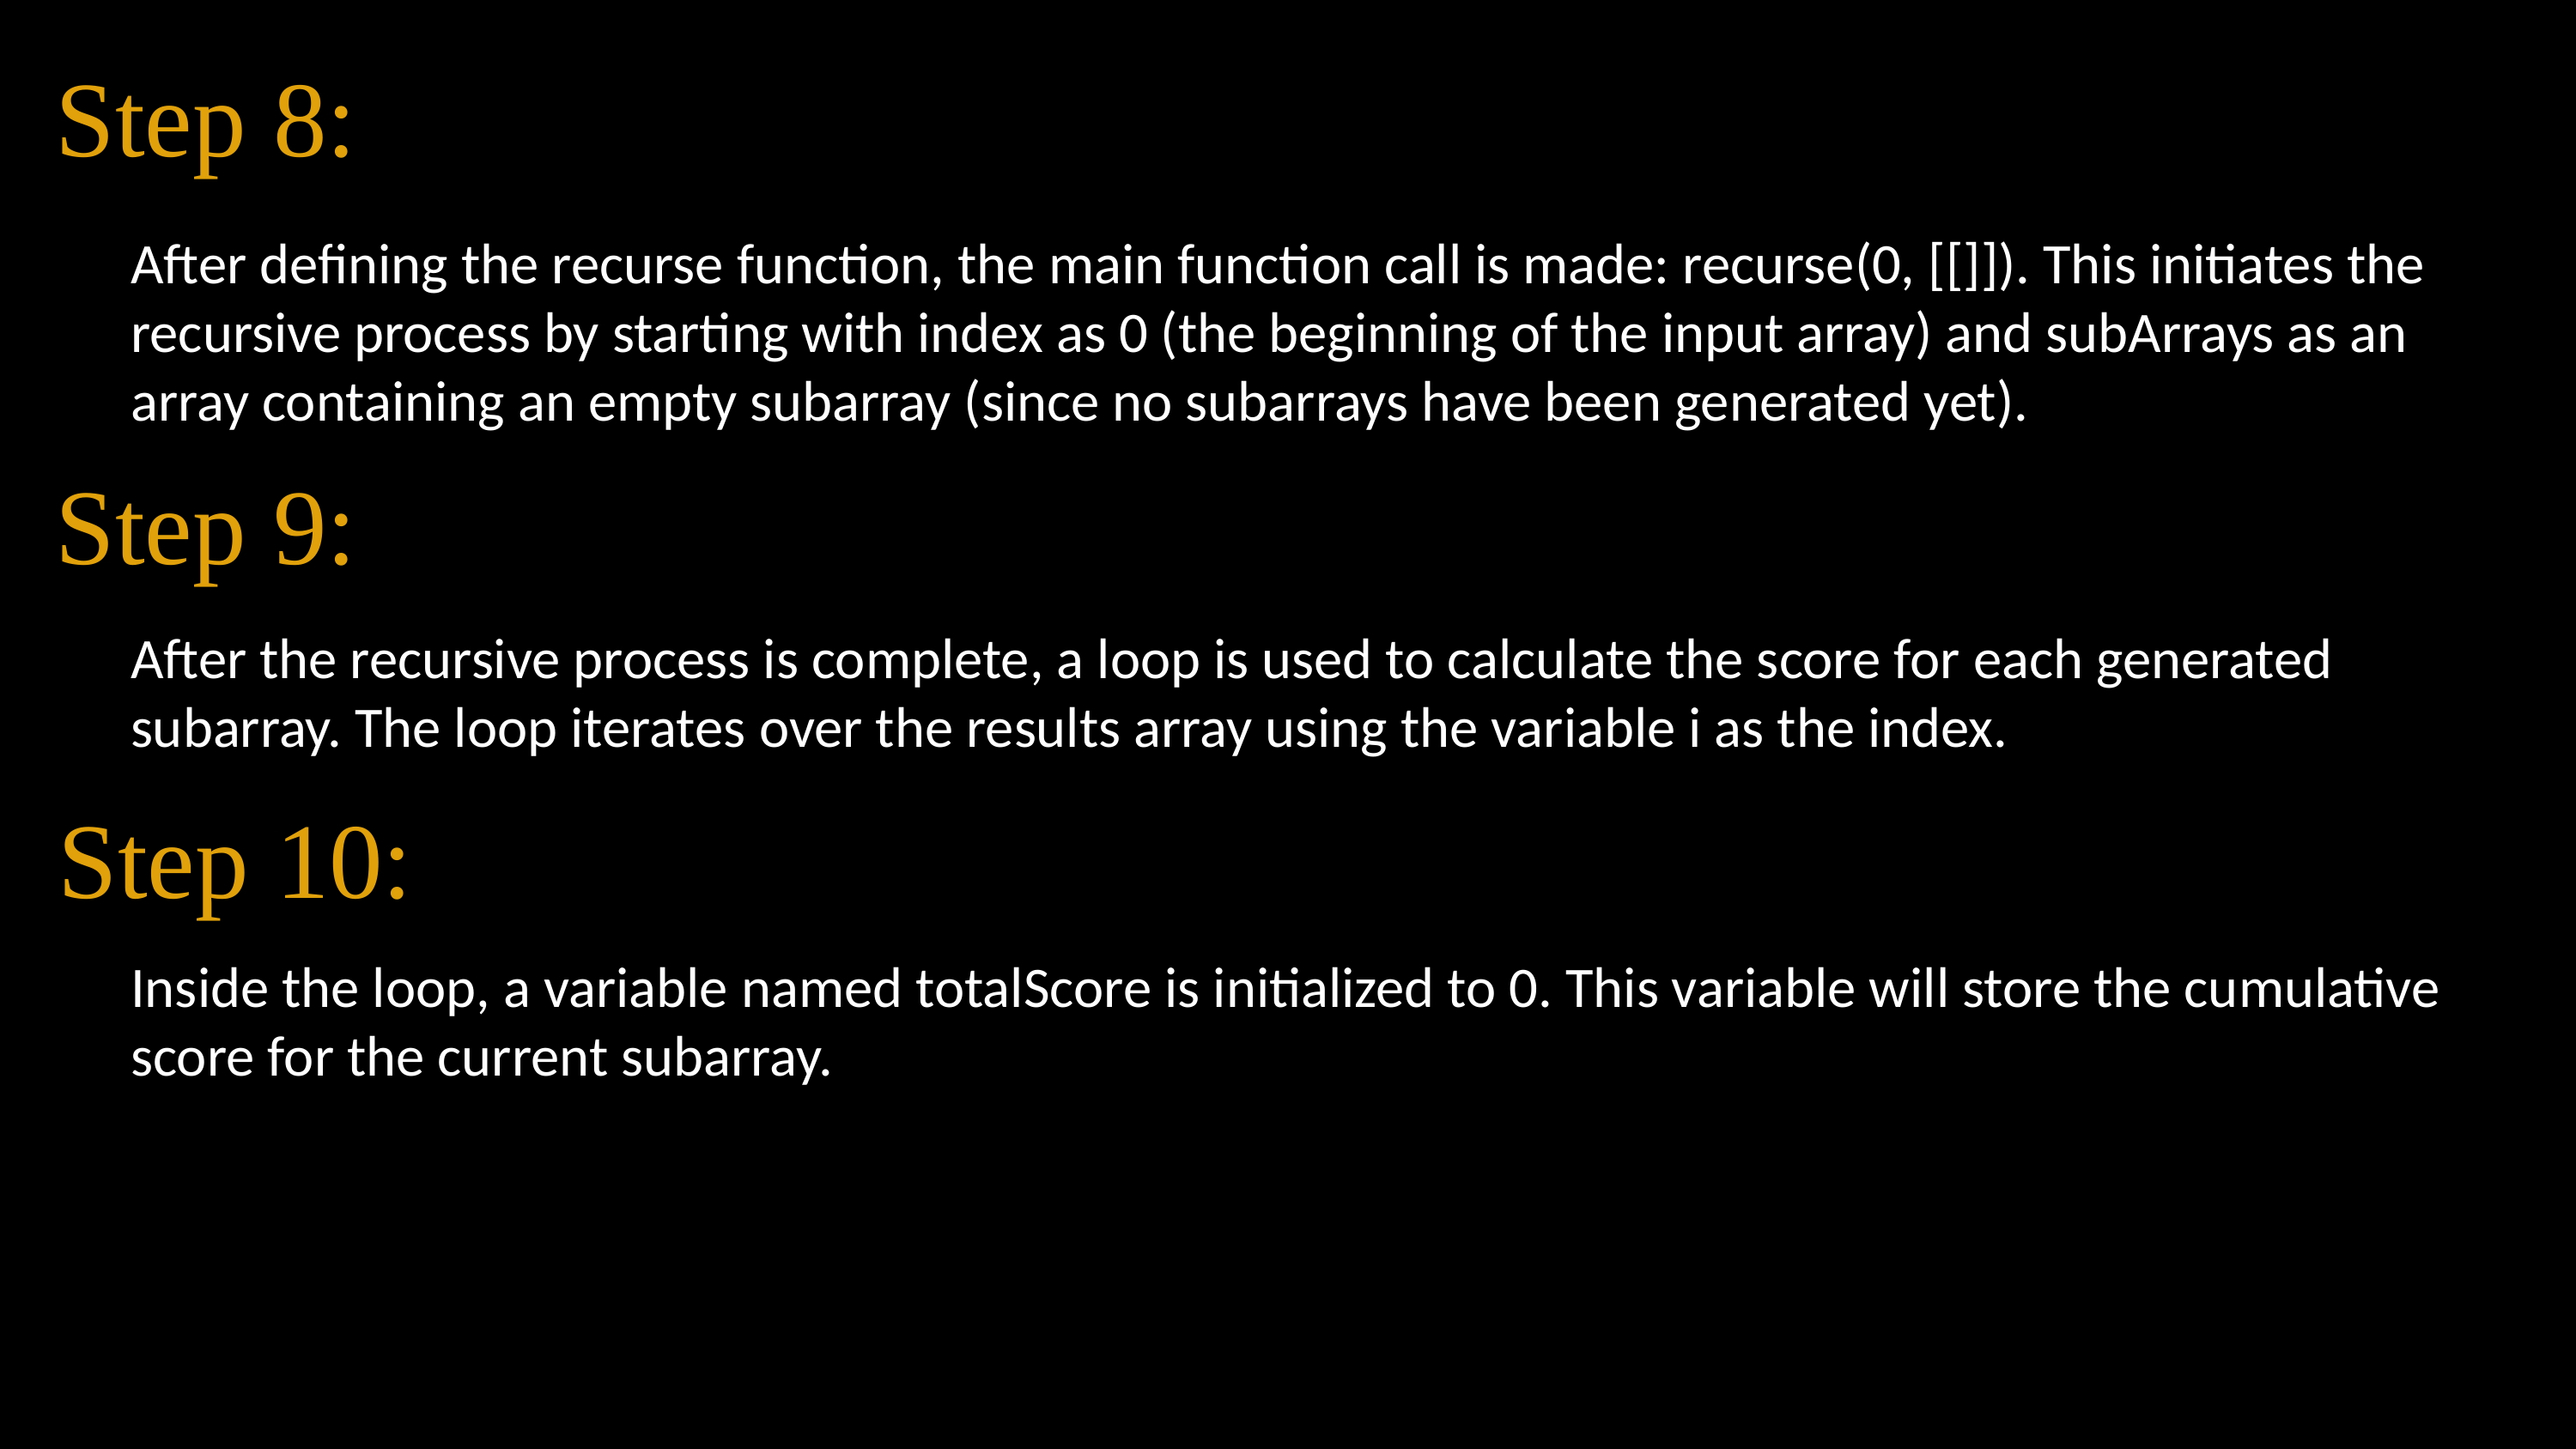

Step 8:
After defining the recurse function, the main function call is made: recurse(0, [[]]). This initiates the recursive process by starting with index as 0 (the beginning of the input array) and subArrays as an array containing an empty subarray (since no subarrays have been generated yet).
Step 9:
After the recursive process is complete, a loop is used to calculate the score for each generated subarray. The loop iterates over the results array using the variable i as the index.
Step 10:
Inside the loop, a variable named totalScore is initialized to 0. This variable will store the cumulative score for the current subarray.